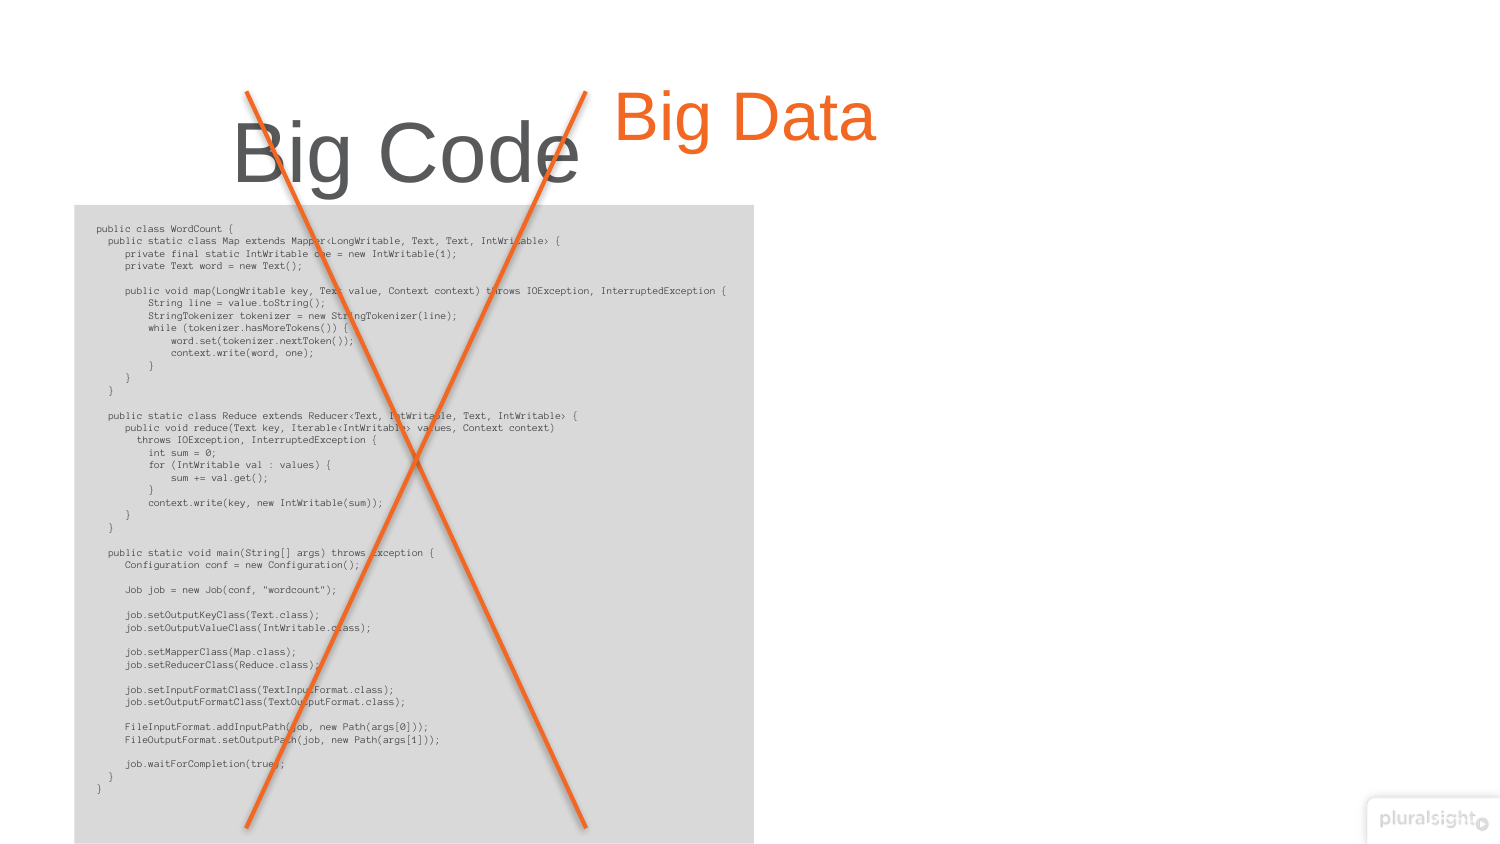

# Big Data
Big Code
public class WordCount {
  public static class Map extends Mapper<LongWritable, Text, Text, IntWritable> {
     private final static IntWritable one = new IntWritable(1);
     private Text word = new Text();

     public void map(LongWritable key, Text value, Context context) throws IOException, InterruptedException {
         String line = value.toString();
         StringTokenizer tokenizer = new StringTokenizer(line);
         while (tokenizer.hasMoreTokens()) {
             word.set(tokenizer.nextToken());
             context.write(word, one);
         }
     }
  }

  public static class Reduce extends Reducer<Text, IntWritable, Text, IntWritable> {
     public void reduce(Text key, Iterable<IntWritable> values, Context context)
       throws IOException, InterruptedException {
         int sum = 0;
         for (IntWritable val : values) {
             sum += val.get();
         }
         context.write(key, new IntWritable(sum));
     }
  }

  public static void main(String[] args) throws Exception {
     Configuration conf = new Configuration();

     Job job = new Job(conf, "wordcount");

     job.setOutputKeyClass(Text.class);
     job.setOutputValueClass(IntWritable.class);

     job.setMapperClass(Map.class);
     job.setReducerClass(Reduce.class);

     job.setInputFormatClass(TextInputFormat.class);
     job.setOutputFormatClass(TextOutputFormat.class);

     FileInputFormat.addInputPath(job, new Path(args[0]));
     FileOutputFormat.setOutputPath(job, new Path(args[1]));

     job.waitForCompletion(true);
  }
}